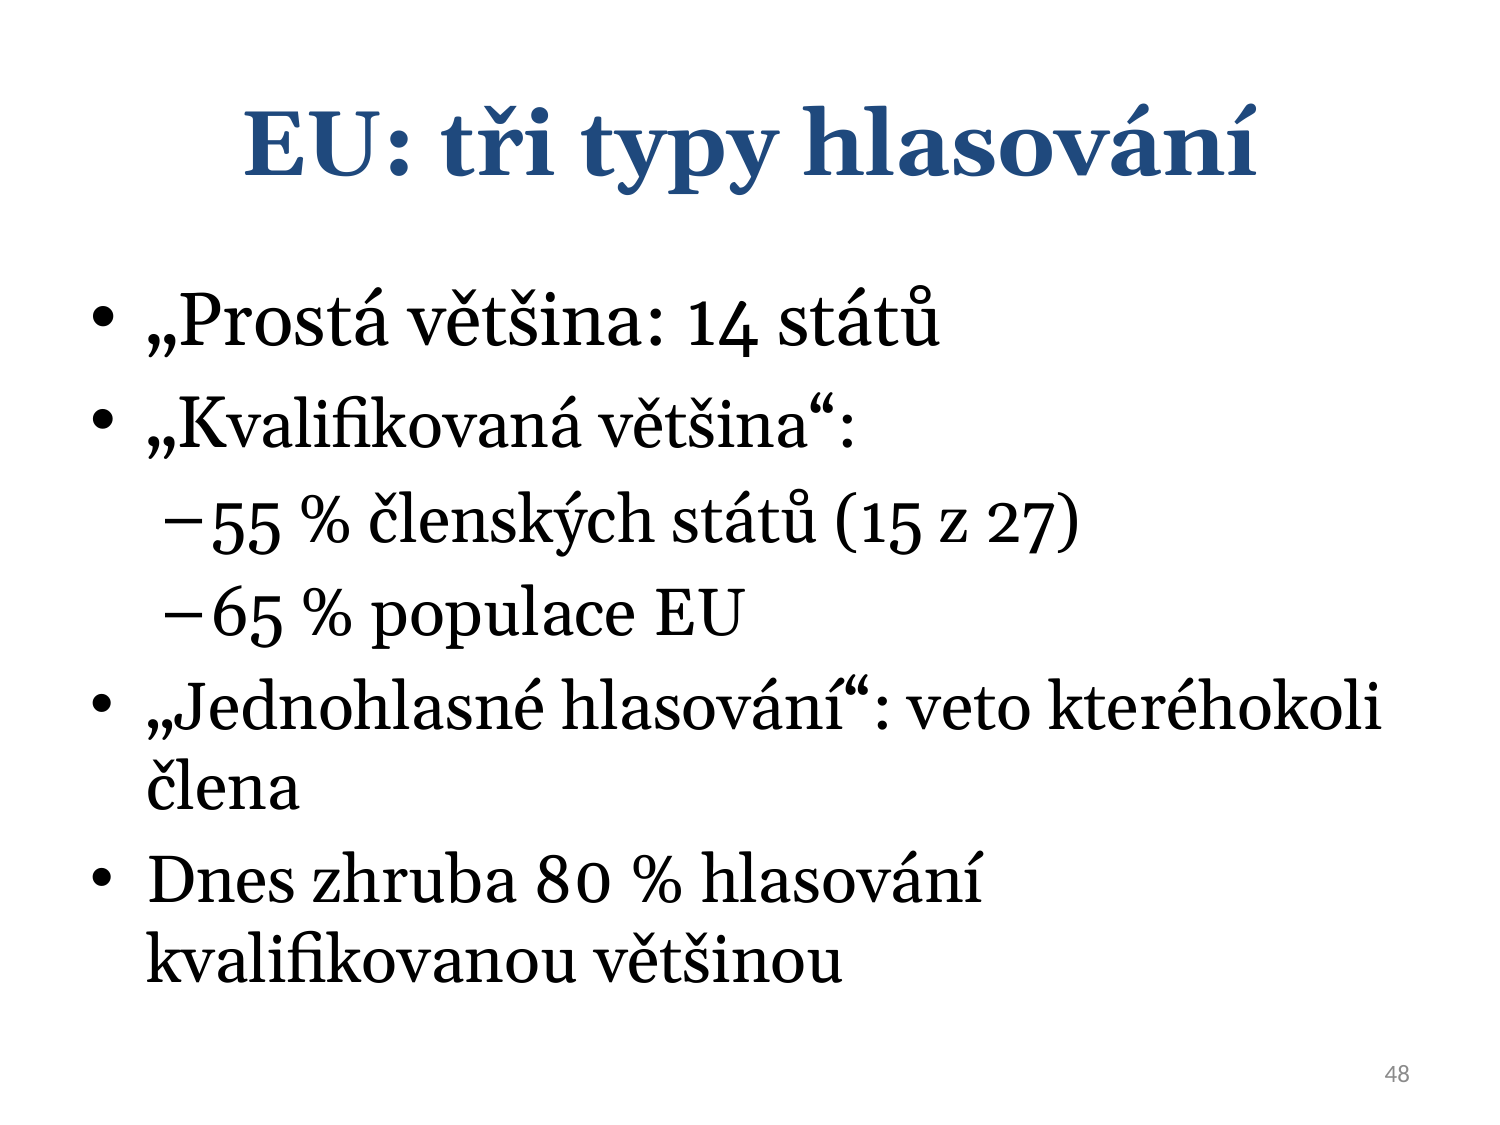

# EU: tři typy hlasování
„Prostá většina: 14 států
„Kvalifikovaná většina“:
55 % členských států (15 z 27)
65 % populace EU
„Jednohlasné hlasování“: veto kteréhokoli člena
Dnes zhruba 80 % hlasování kvalifikovanou většinou

48